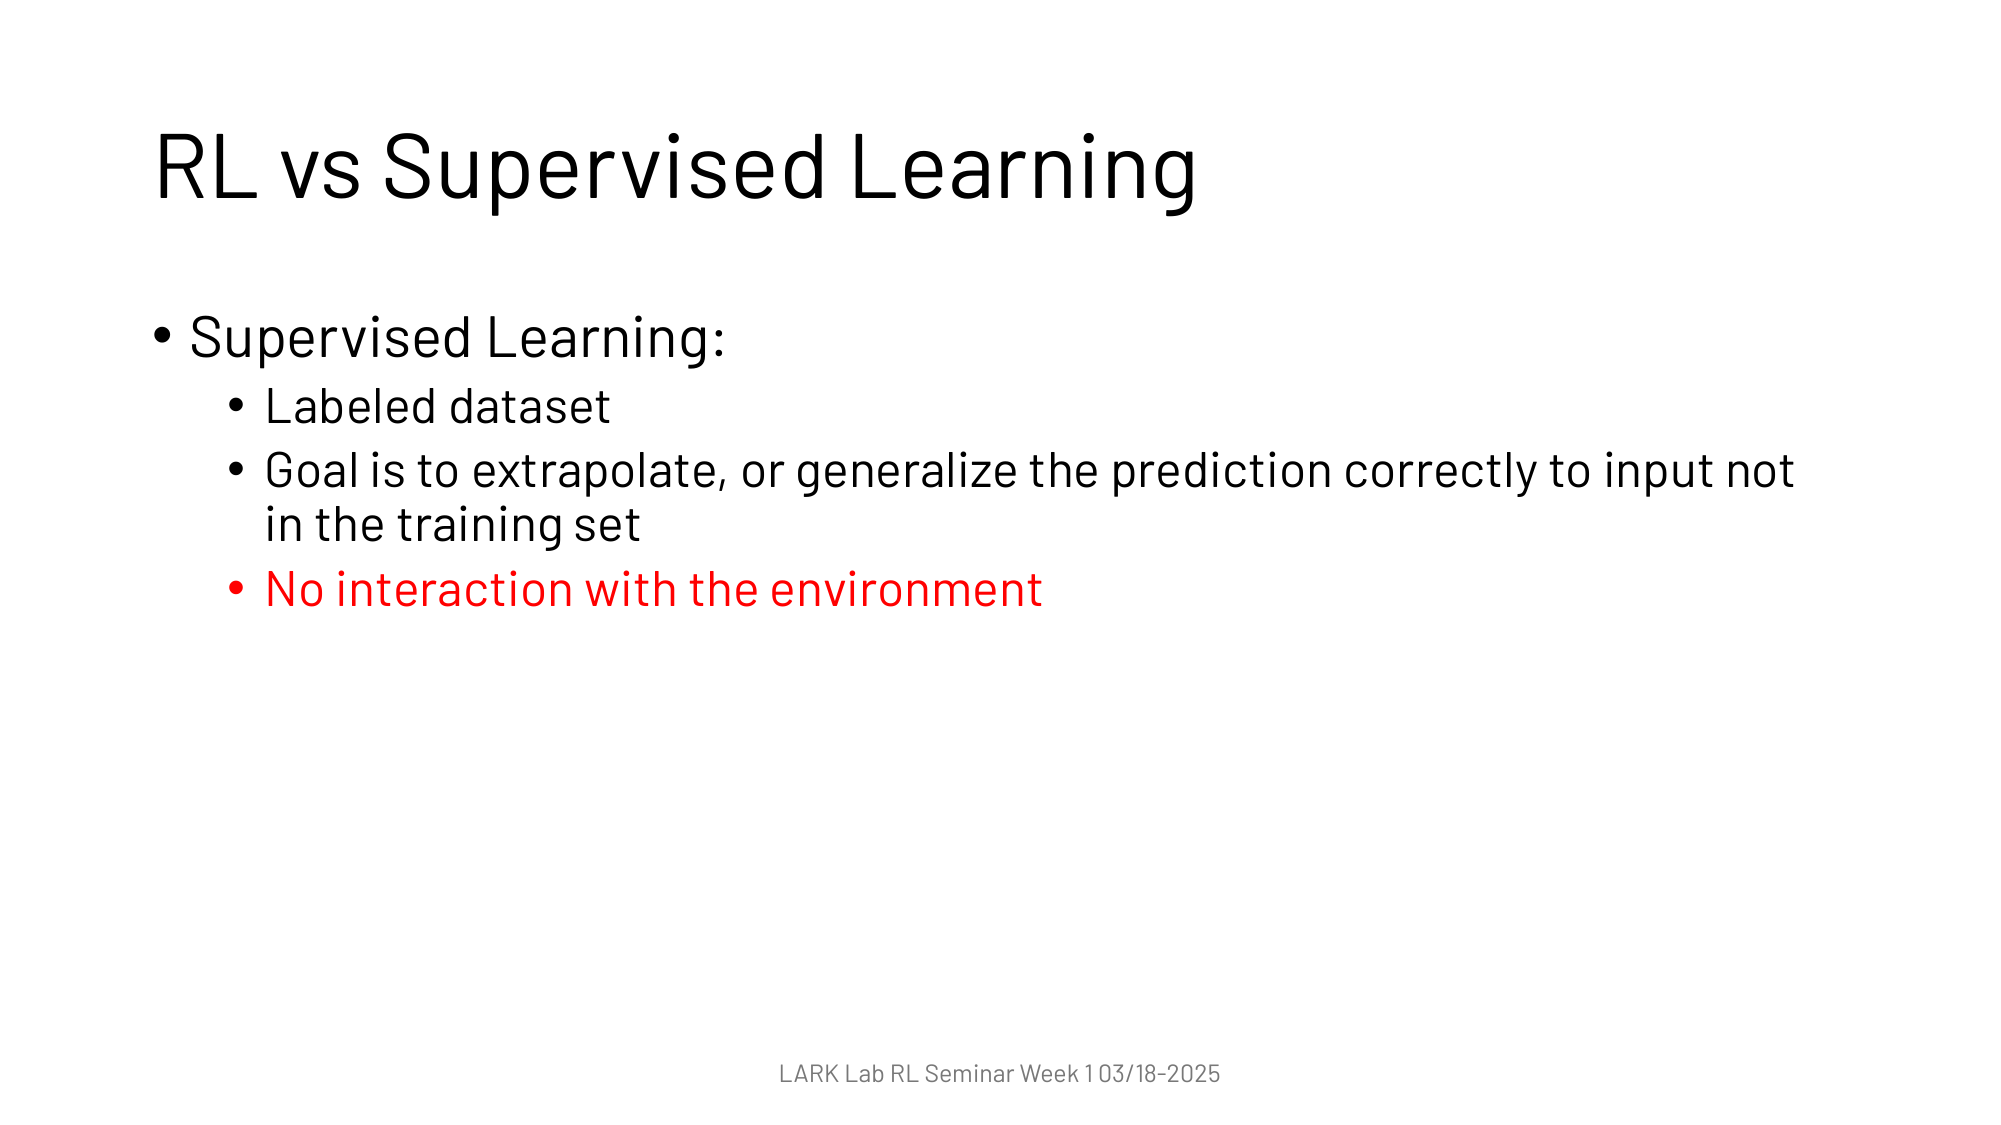

# RL vs Supervised Learning
Supervised Learning:
Labeled dataset
Goal is to extrapolate, or generalize the prediction correctly to input not in the training set
No interaction with the environment
LARK Lab RL Seminar Week 1 03/18-2025